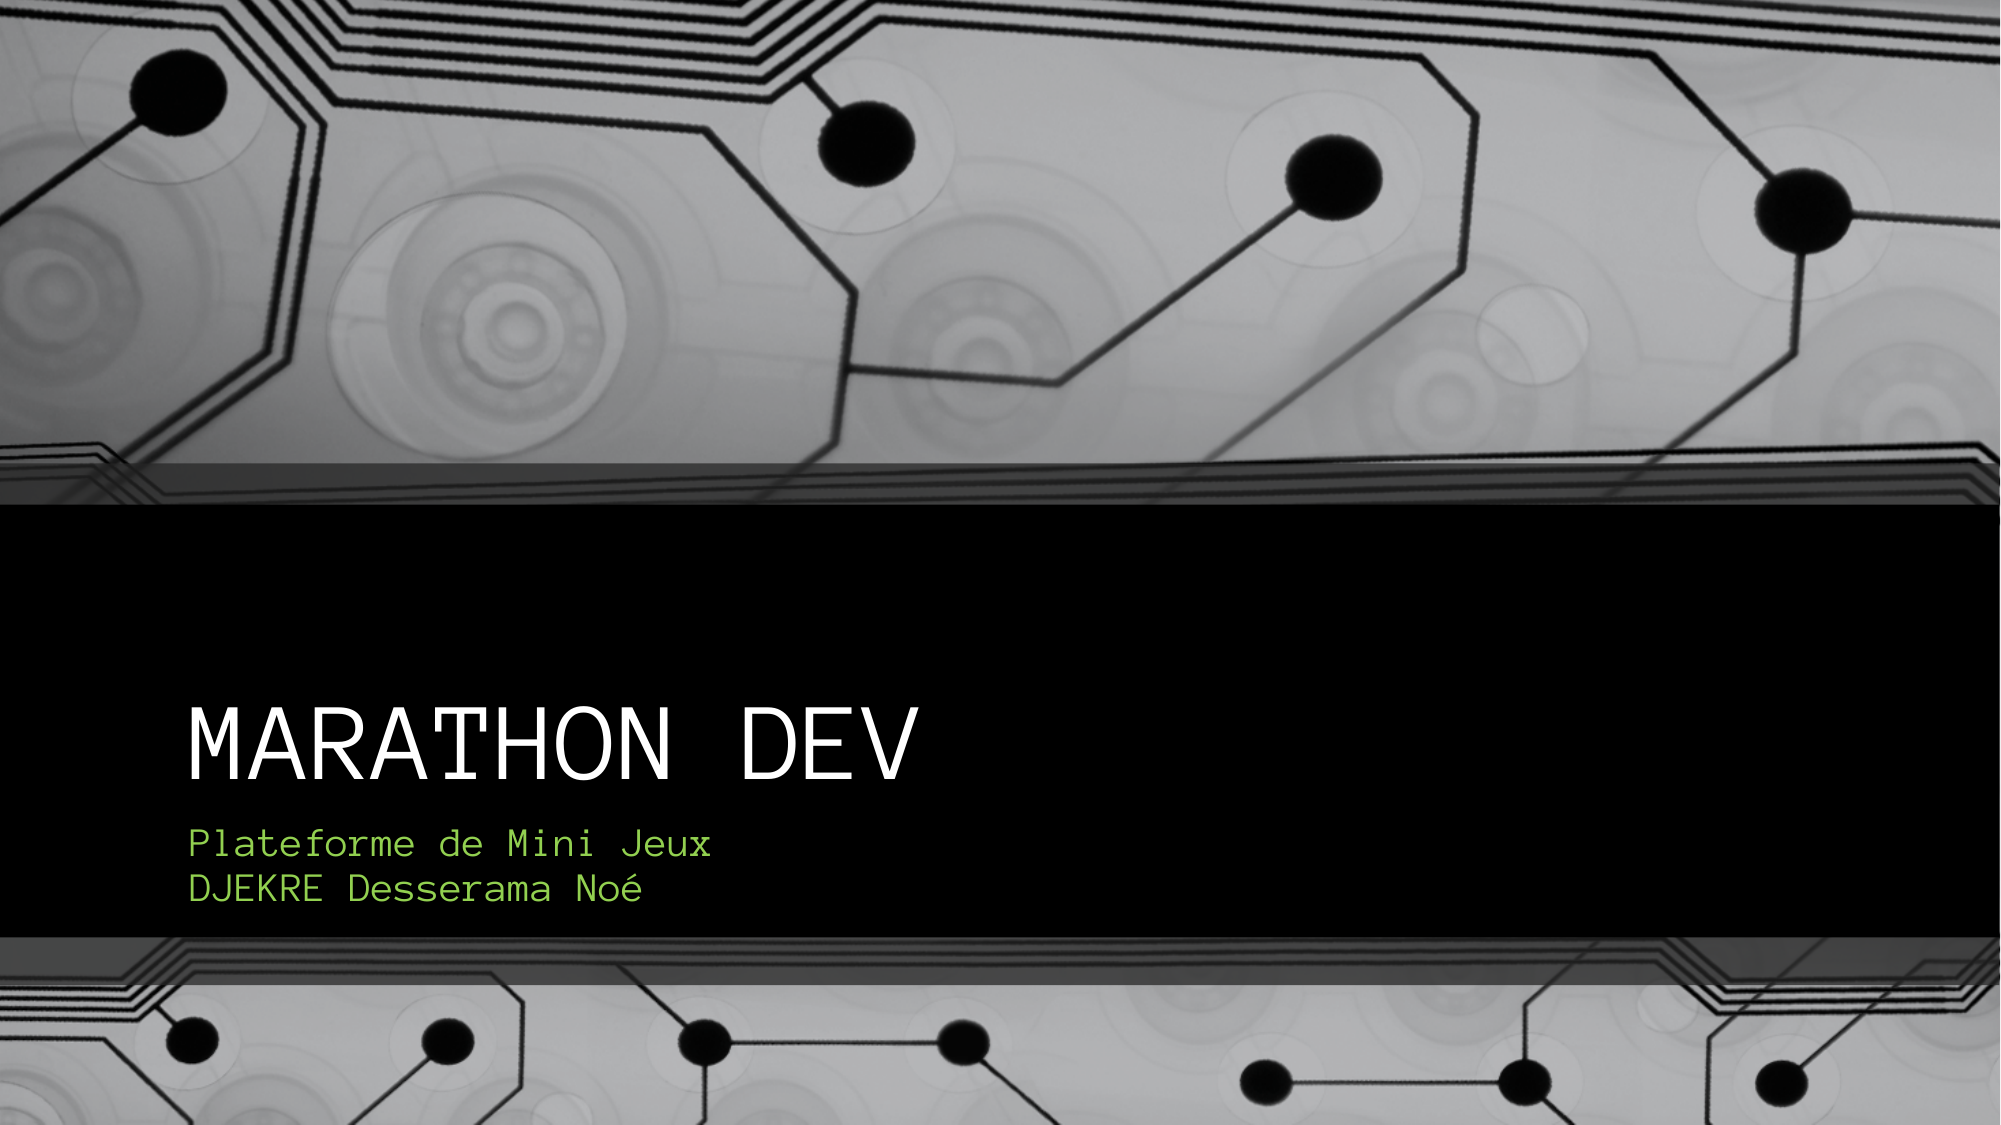

# MARATHON DEV
Plateforme de Mini Jeux
DJEKRE Desserama Noé